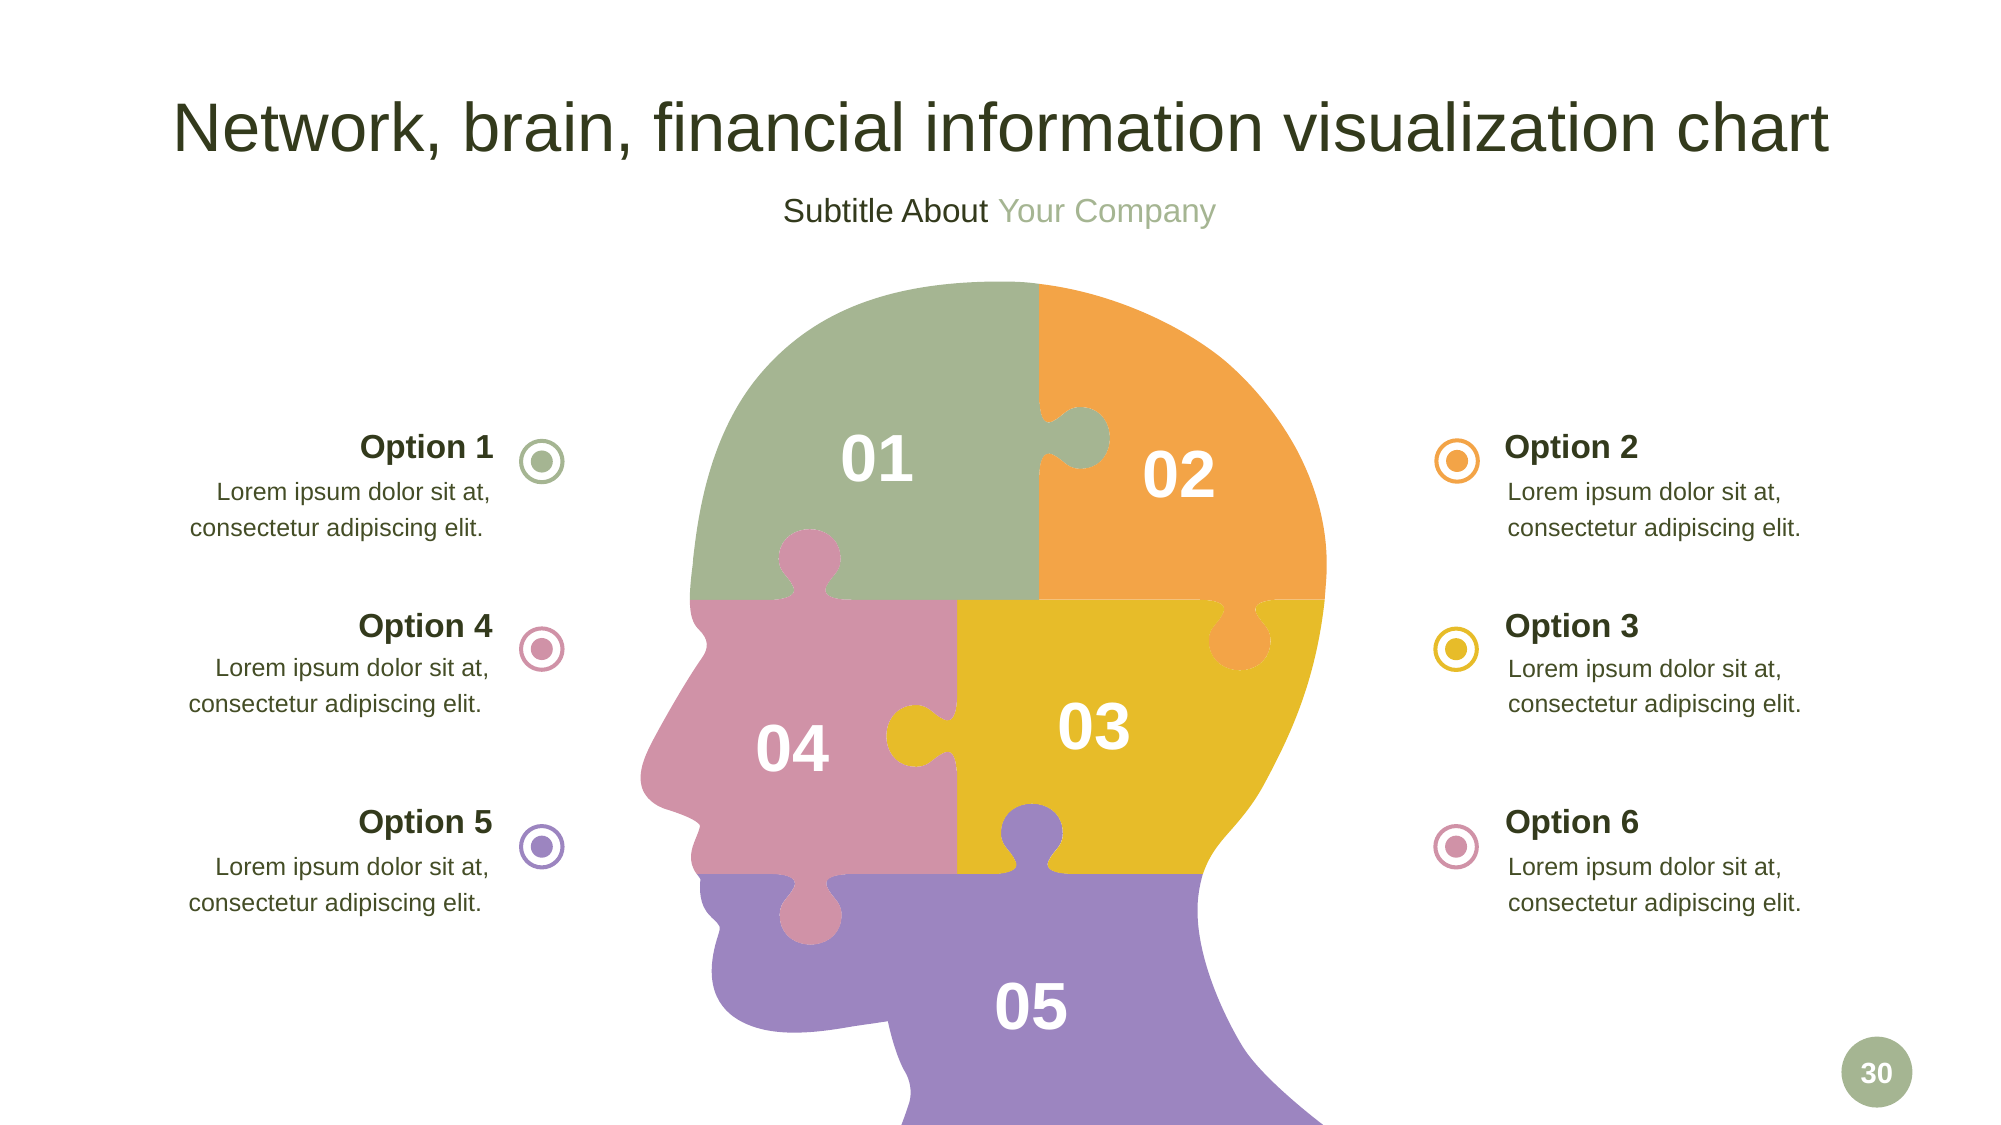

# Network, brain, financial information visualization chart

01
Option 2

Lorem ipsum dolor sit at, consectetur adipiscing elit.
Option 1

Lorem ipsum dolor sit at, consectetur adipiscing elit.
02
Option 4

Lorem ipsum dolor sit at, consectetur adipiscing elit.
Option 3

Lorem ipsum dolor sit at, consectetur adipiscing elit.
03
04
Option 5

Lorem ipsum dolor sit at, consectetur adipiscing elit.
Option 6

Lorem ipsum dolor sit at, consectetur adipiscing elit.
05